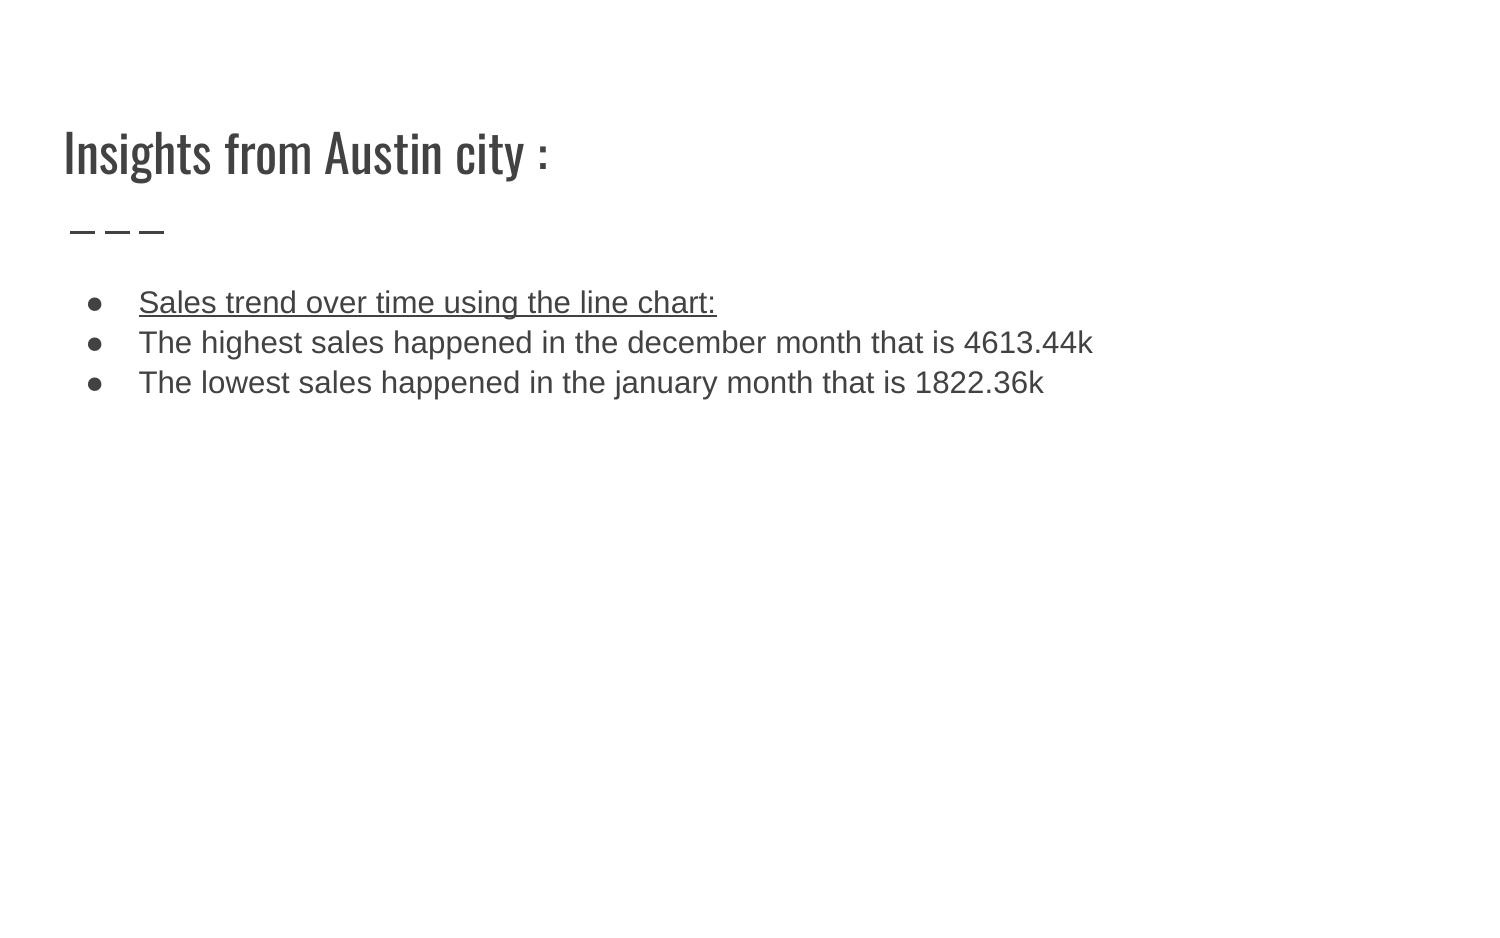

# Insights from Austin city :
Sales trend over time using the line chart:
The highest sales happened in the december month that is 4613.44k
The lowest sales happened in the january month that is 1822.36k